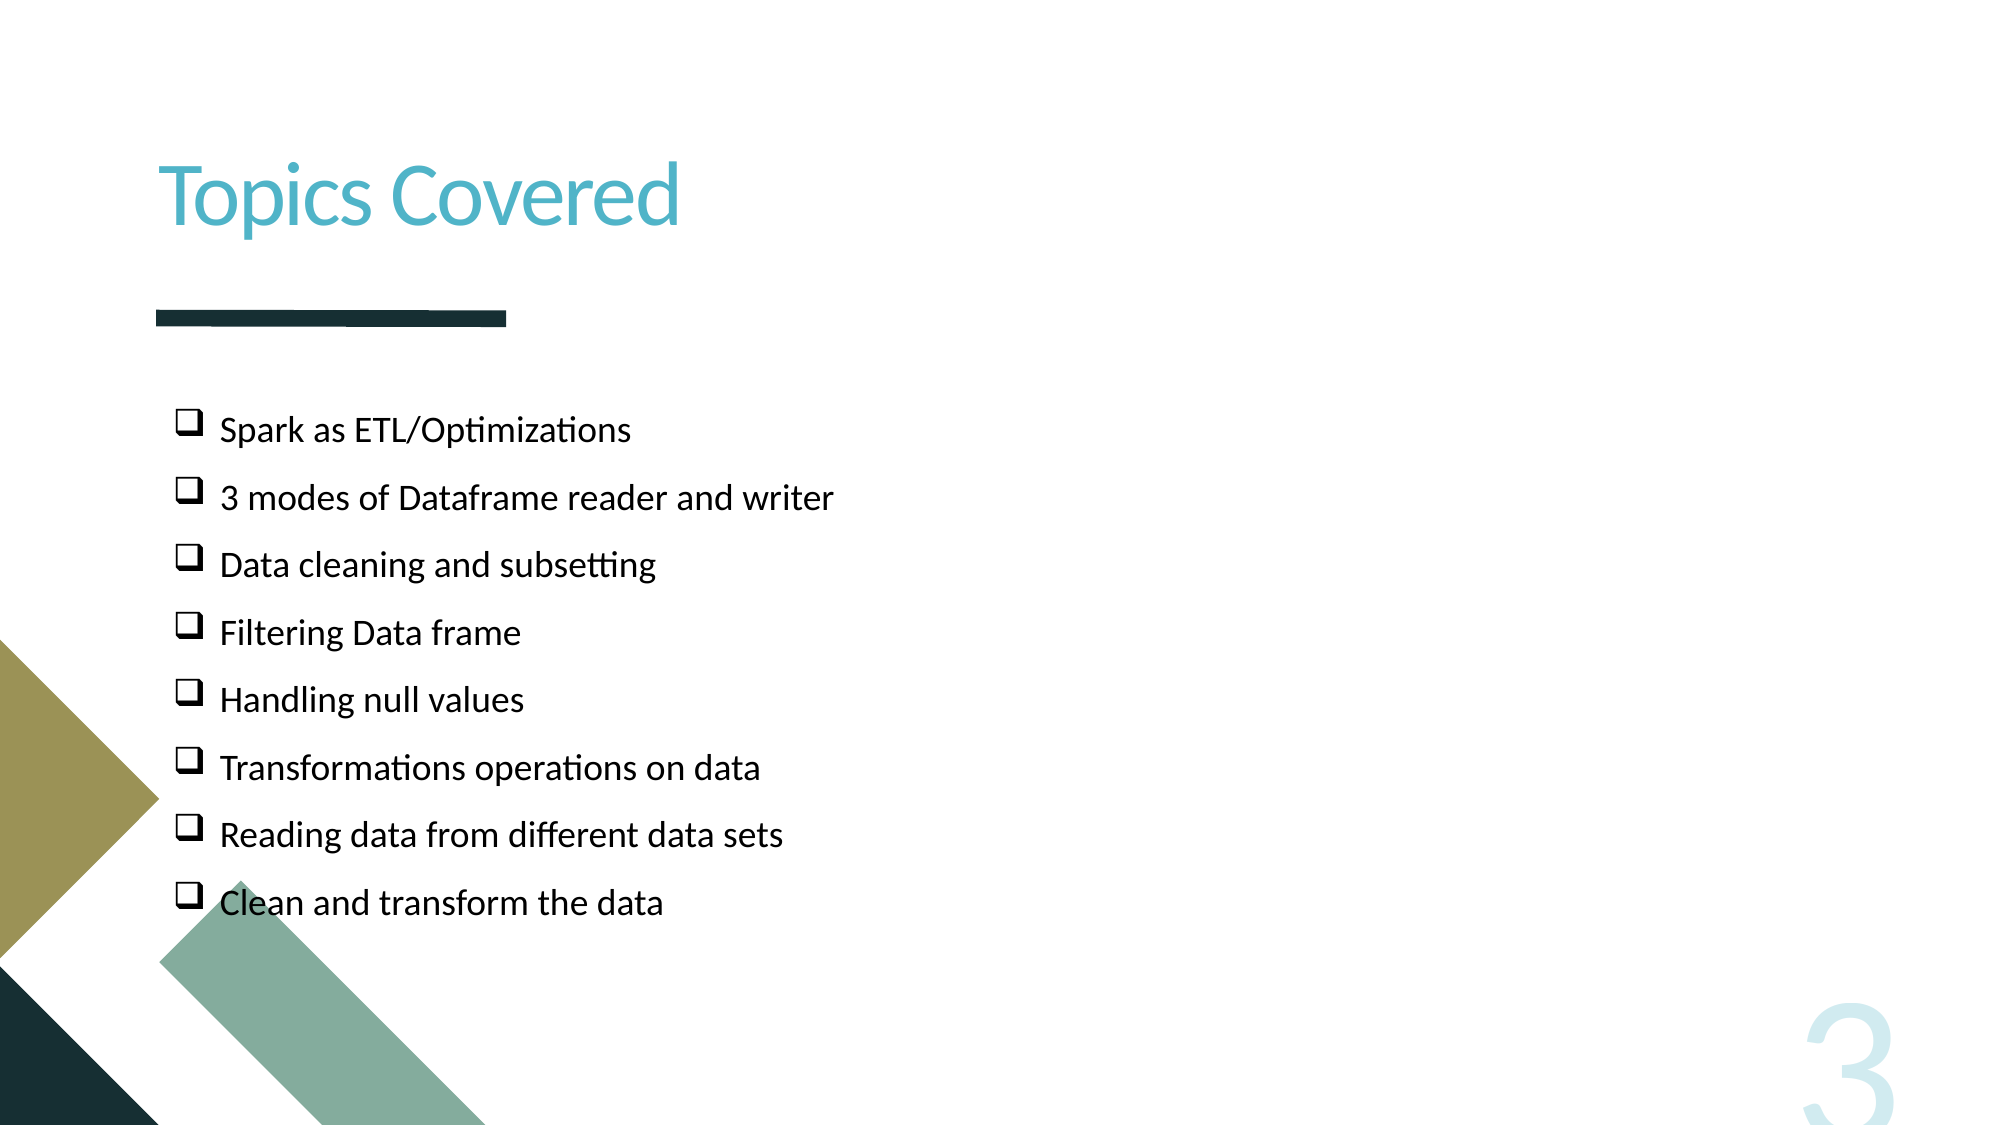

# Topics Covered
Spark as ETL/Optimizations
3 modes of Dataframe reader and writer
Data cleaning and subsetting
Filtering Data frame
Handling null values
Transformations operations on data
Reading data from different data sets
Clean and transform the data

3